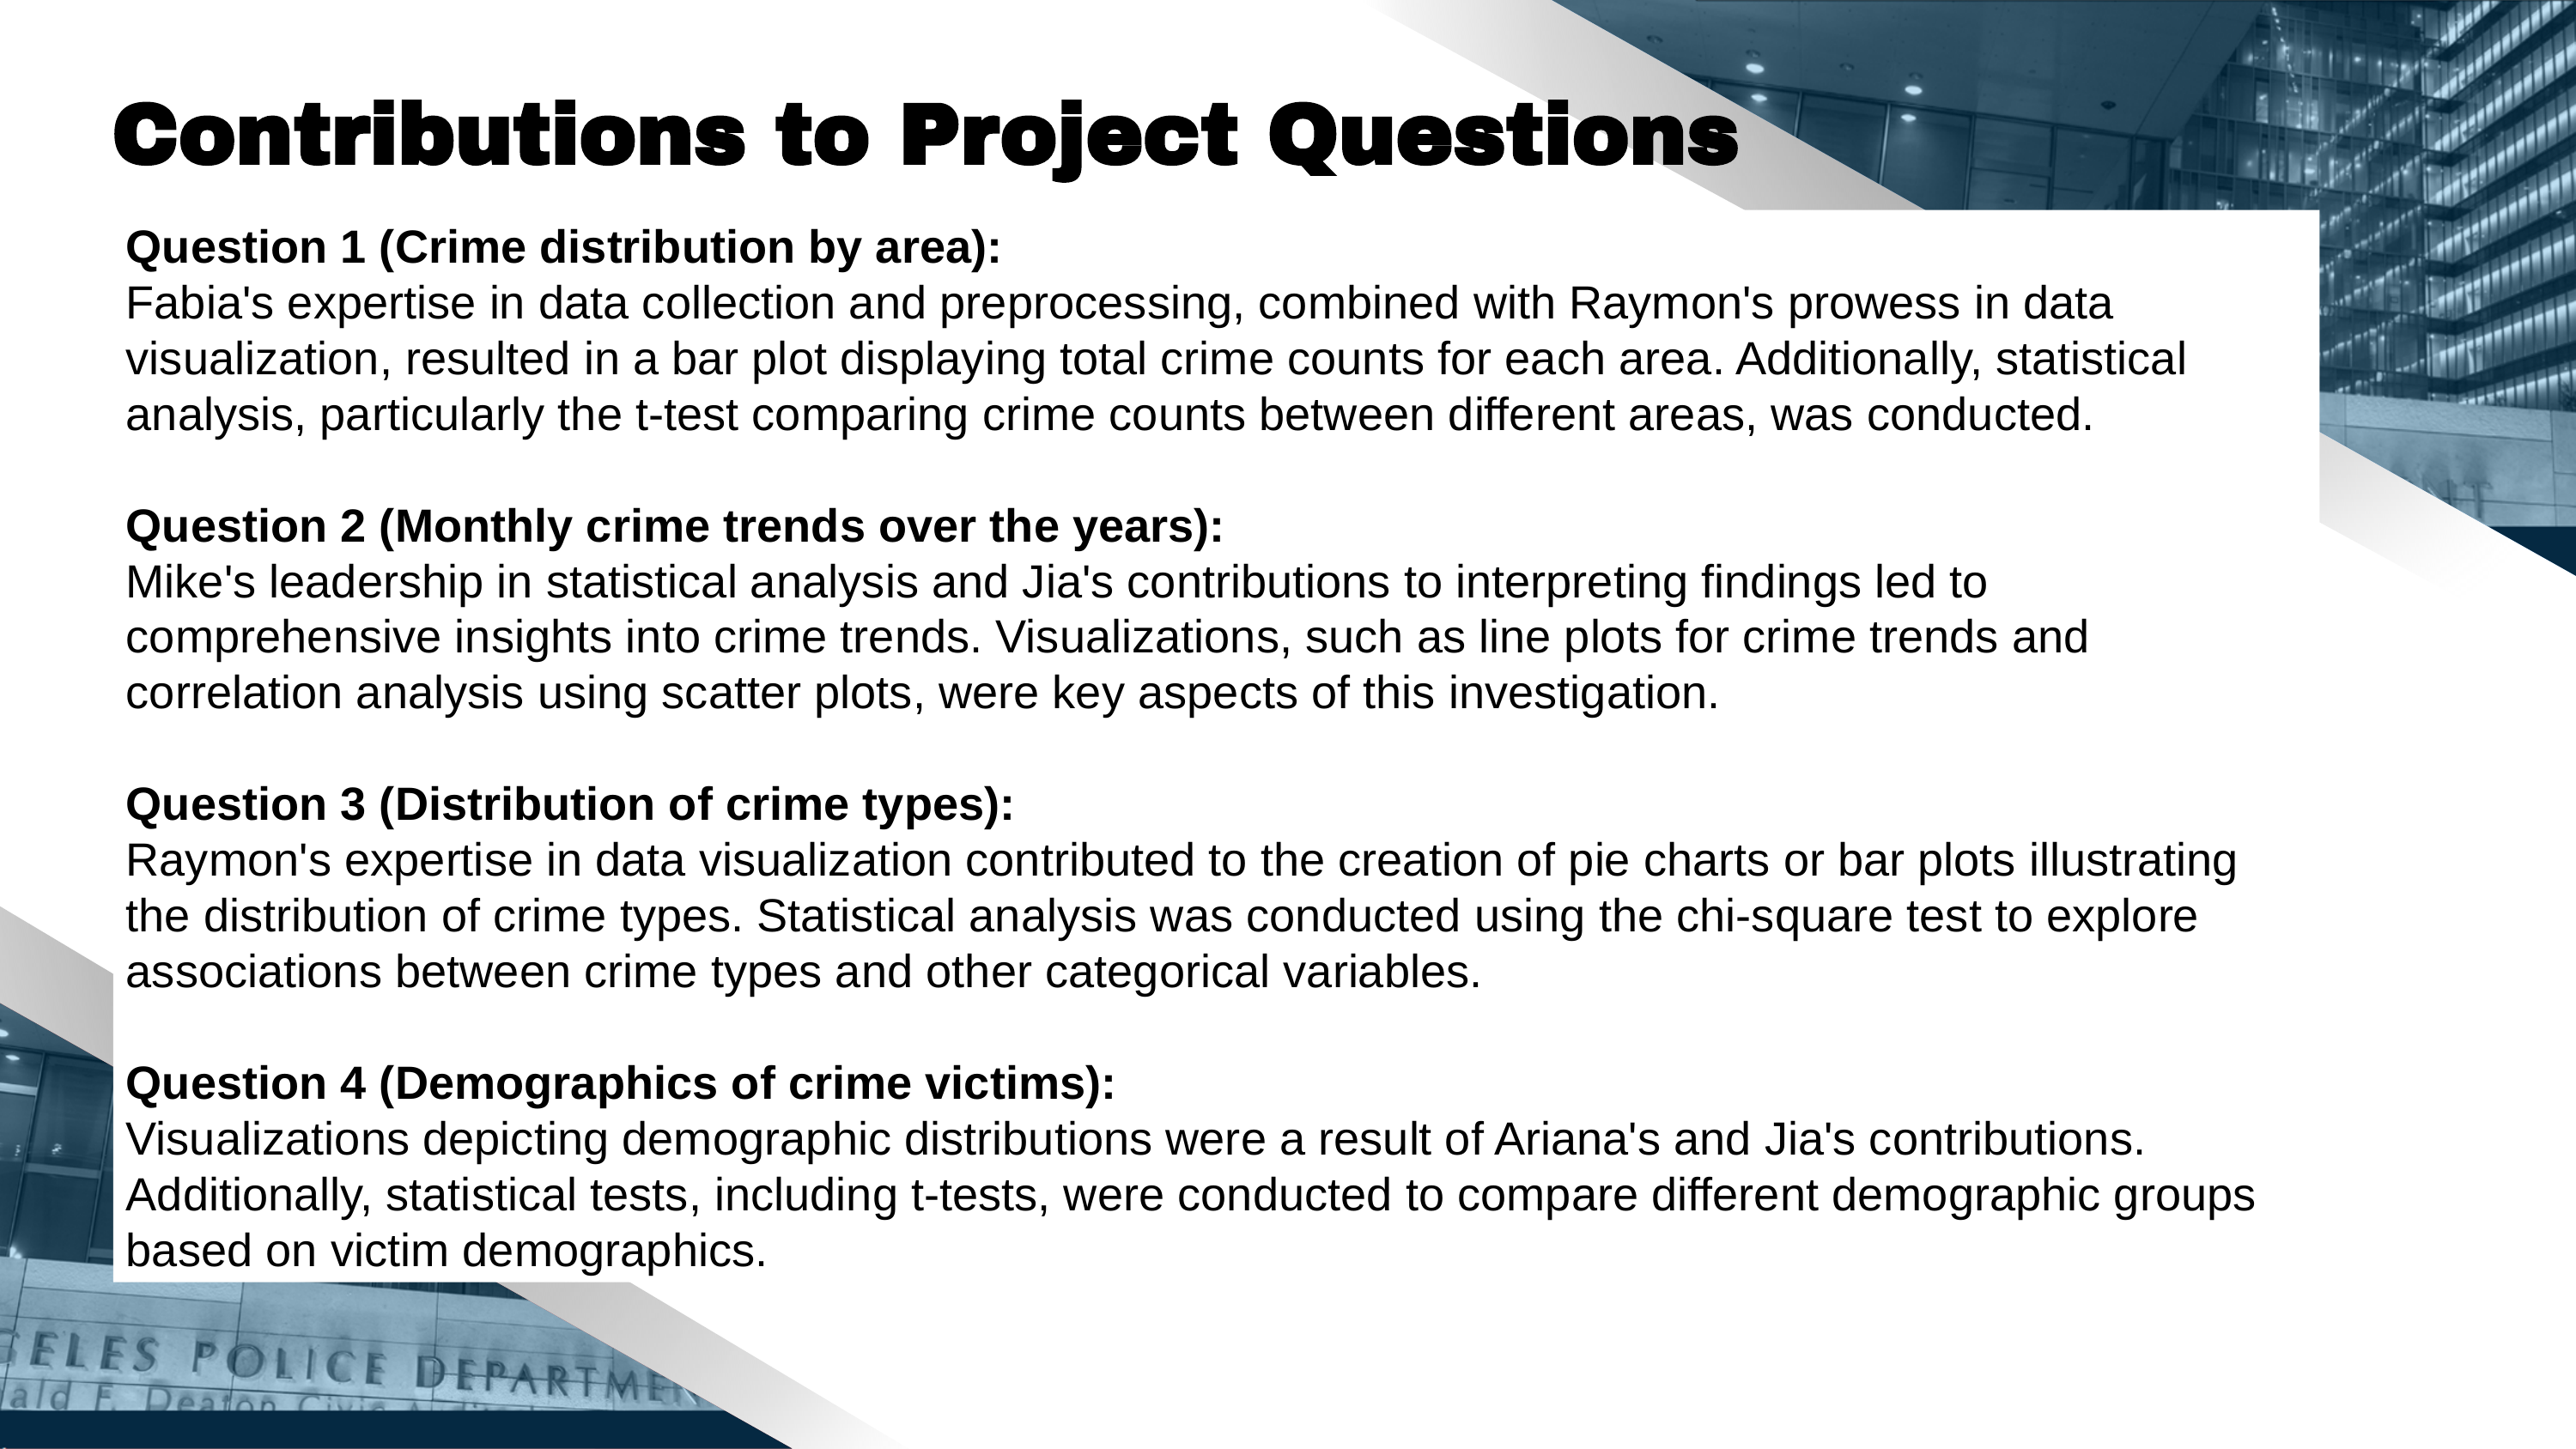

Contributions to Project Questions
Question 1 (Crime distribution by area):
Fabia's expertise in data collection and preprocessing, combined with Raymon's prowess in data visualization, resulted in a bar plot displaying total crime counts for each area. Additionally, statistical analysis, particularly the t-test comparing crime counts between different areas, was conducted.

Question 2 (Monthly crime trends over the years):
Mike's leadership in statistical analysis and Jia's contributions to interpreting findings led to comprehensive insights into crime trends. Visualizations, such as line plots for crime trends and correlation analysis using scatter plots, were key aspects of this investigation.

Question 3 (Distribution of crime types):
Raymon's expertise in data visualization contributed to the creation of pie charts or bar plots illustrating the distribution of crime types. Statistical analysis was conducted using the chi-square test to explore associations between crime types and other categorical variables.

Question 4 (Demographics of crime victims):
Visualizations depicting demographic distributions were a result of Ariana's and Jia's contributions. Additionally, statistical tests, including t-tests, were conducted to compare different demographic groups based on victim demographics.

Aaron Loeb
Dani Martinez

Alfredo Torres